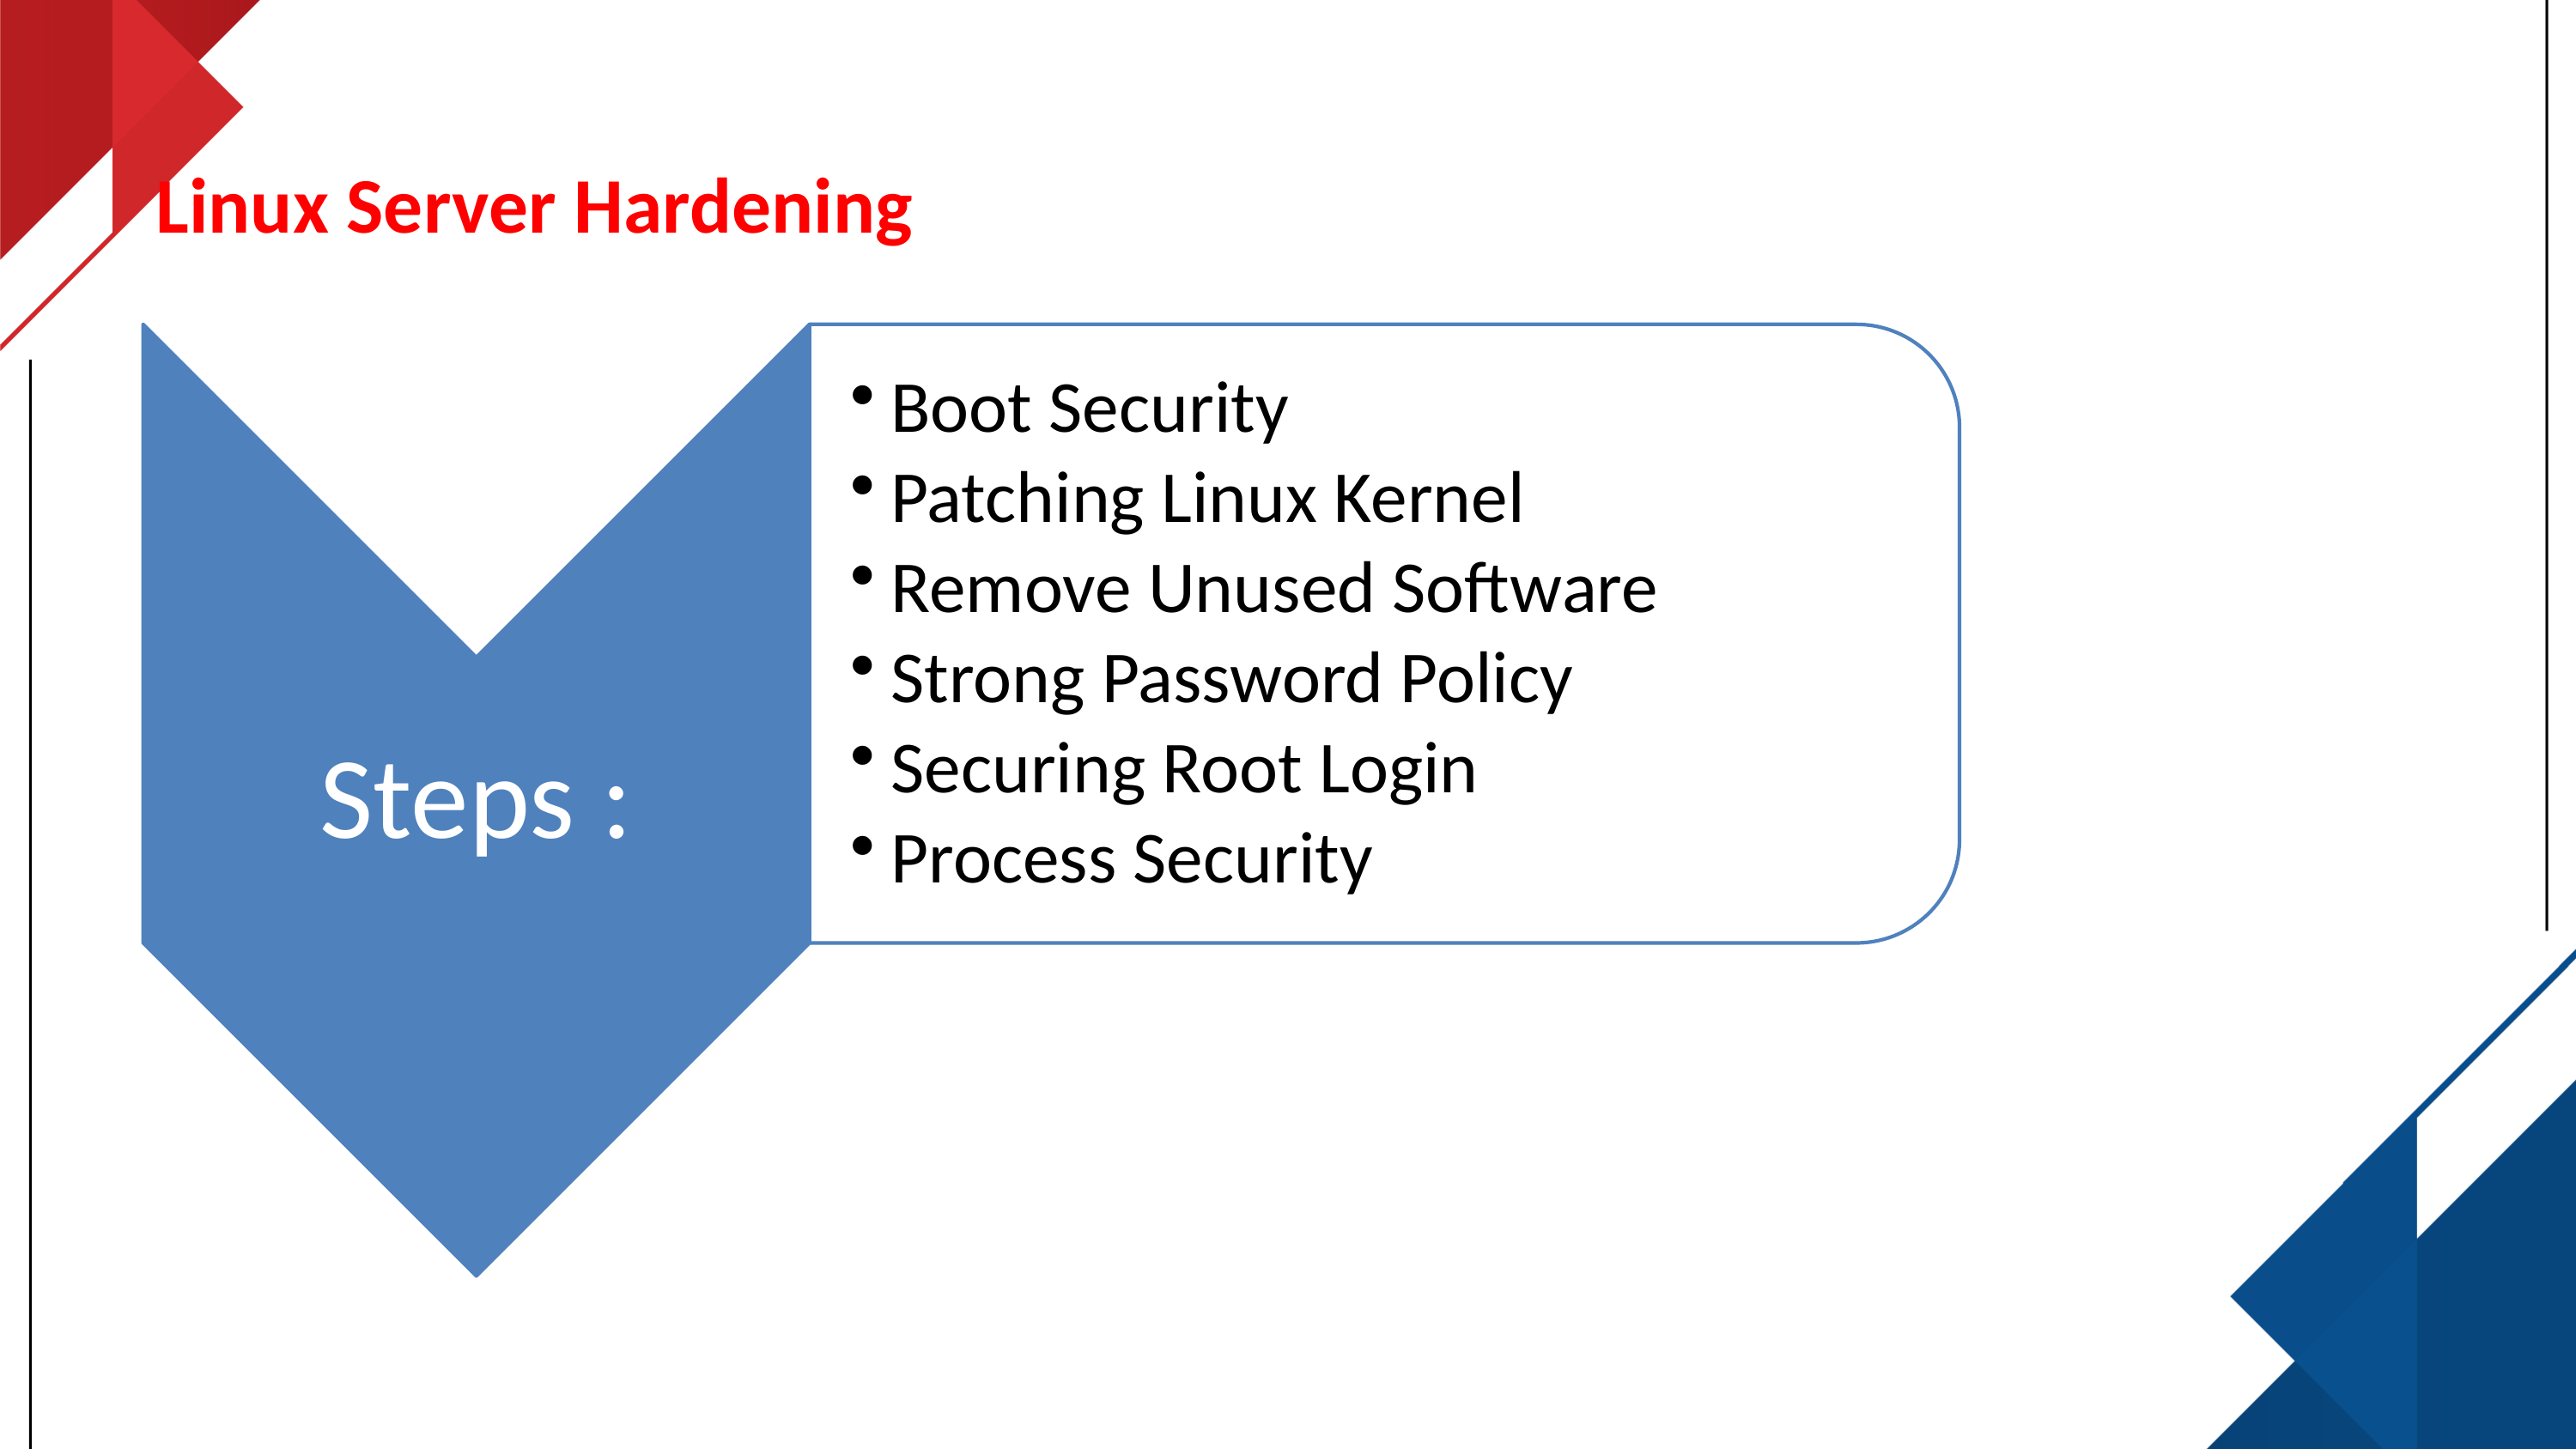

# Linux Server Hardening
Steps :
Boot Security
Patching Linux Kernel
Remove Unused Software
Strong Password Policy
Securing Root Login
Process Security